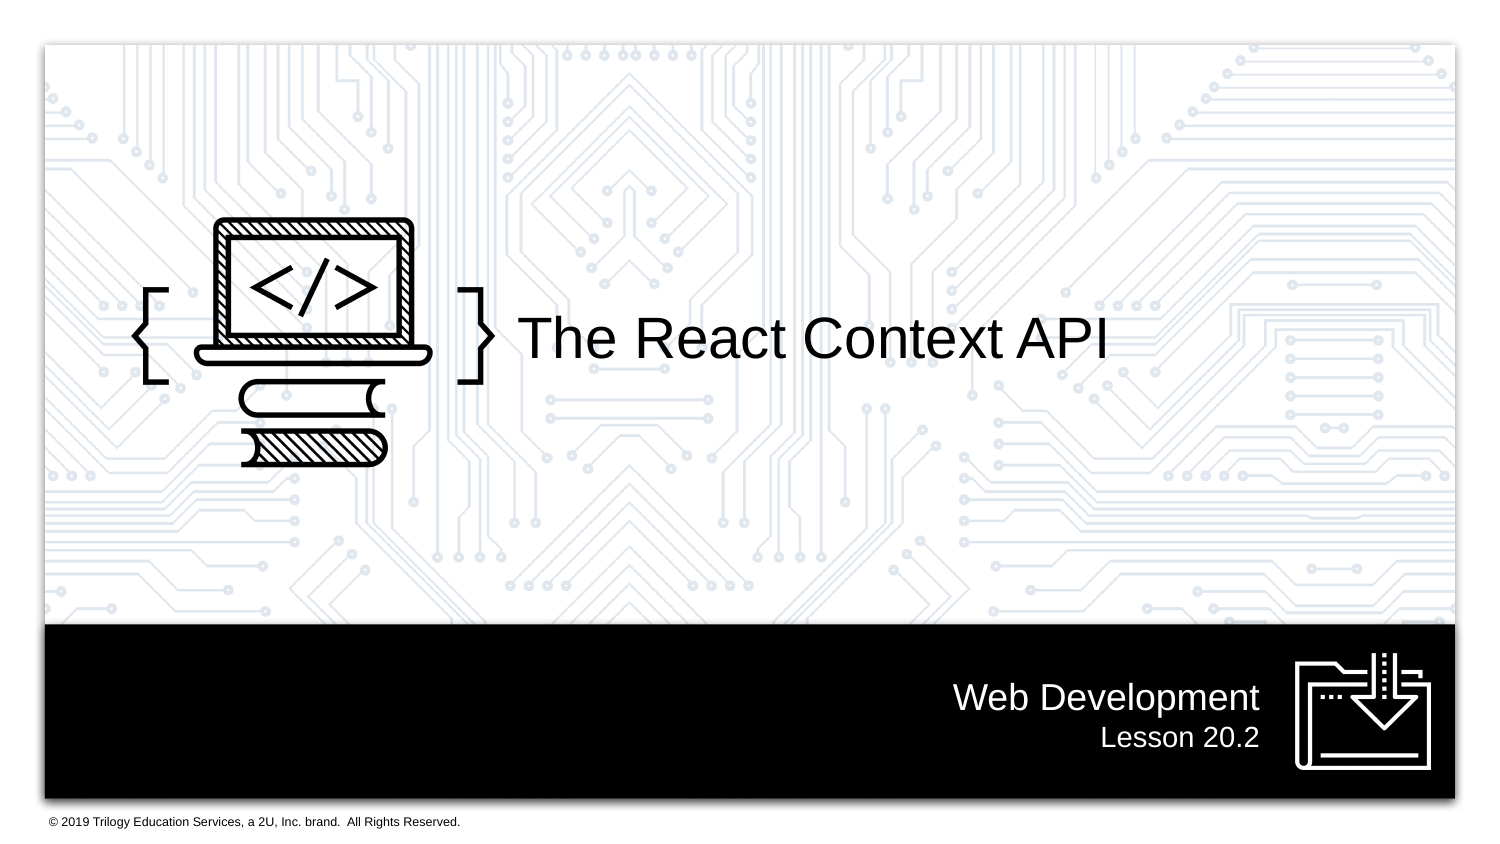

The React Context API

# Lesson 20.2